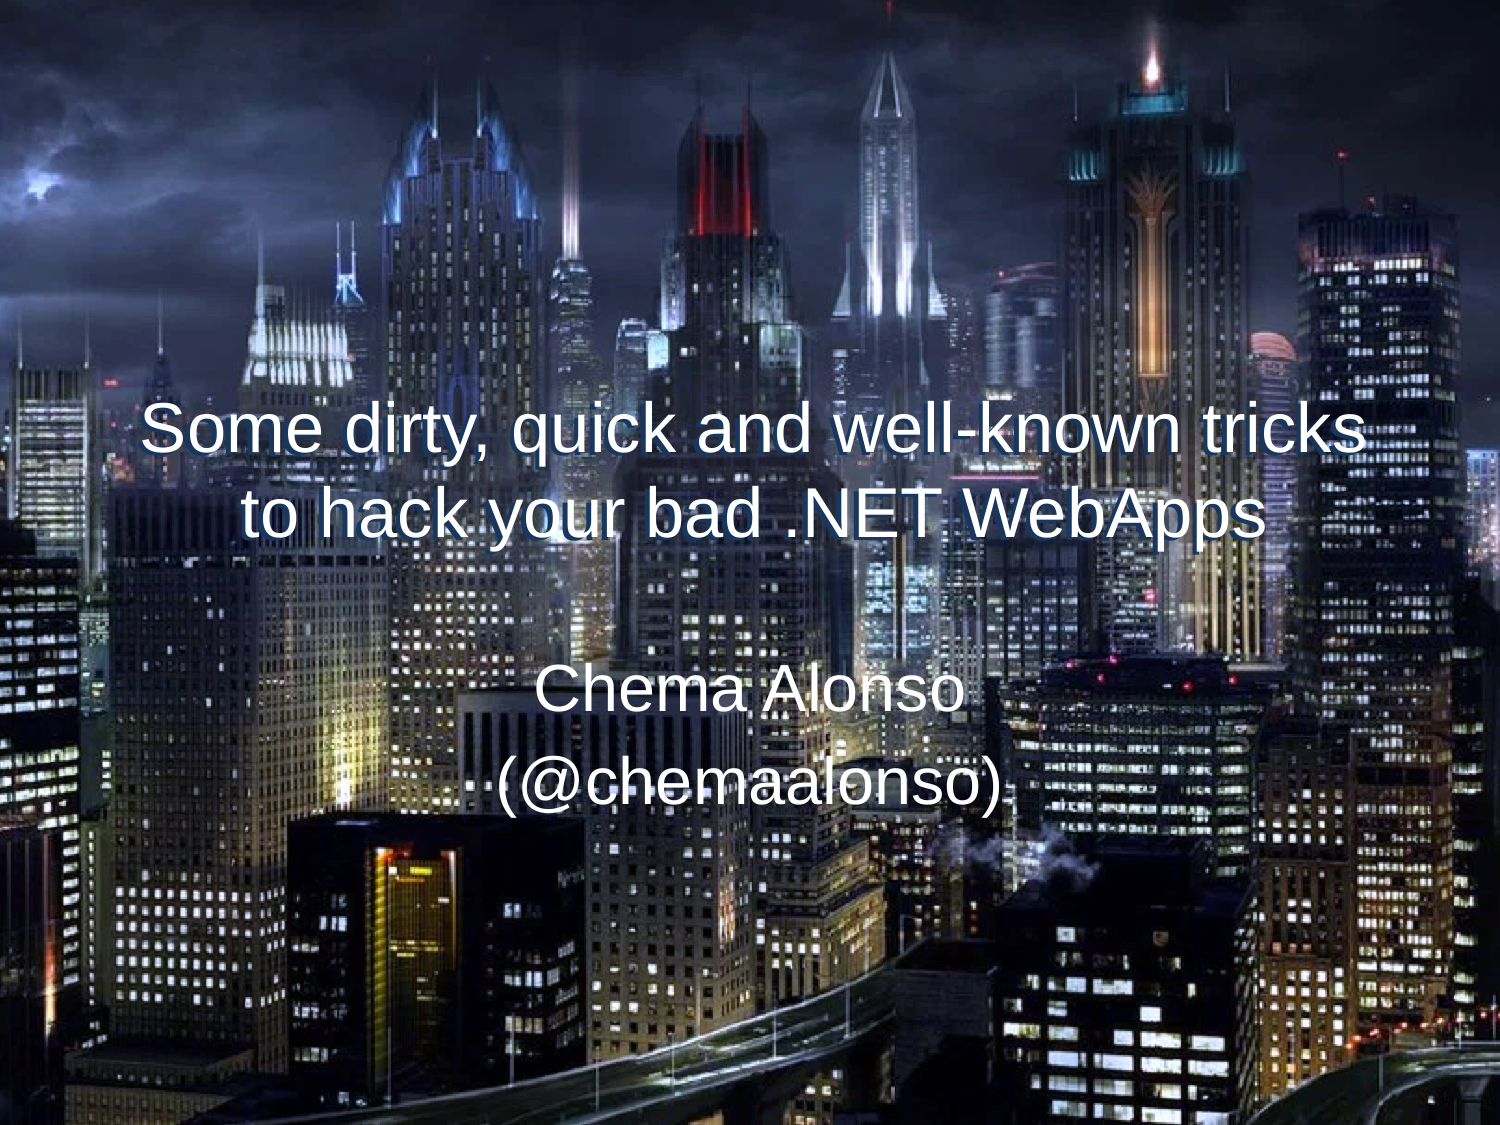

Some dirty, quick and well-known tricks to hack your bad .NET WebApps
# Some dirty, quick and well-known tricks to hack your bad .NET WebApps
Chema Alonso
(@chemaalonso)